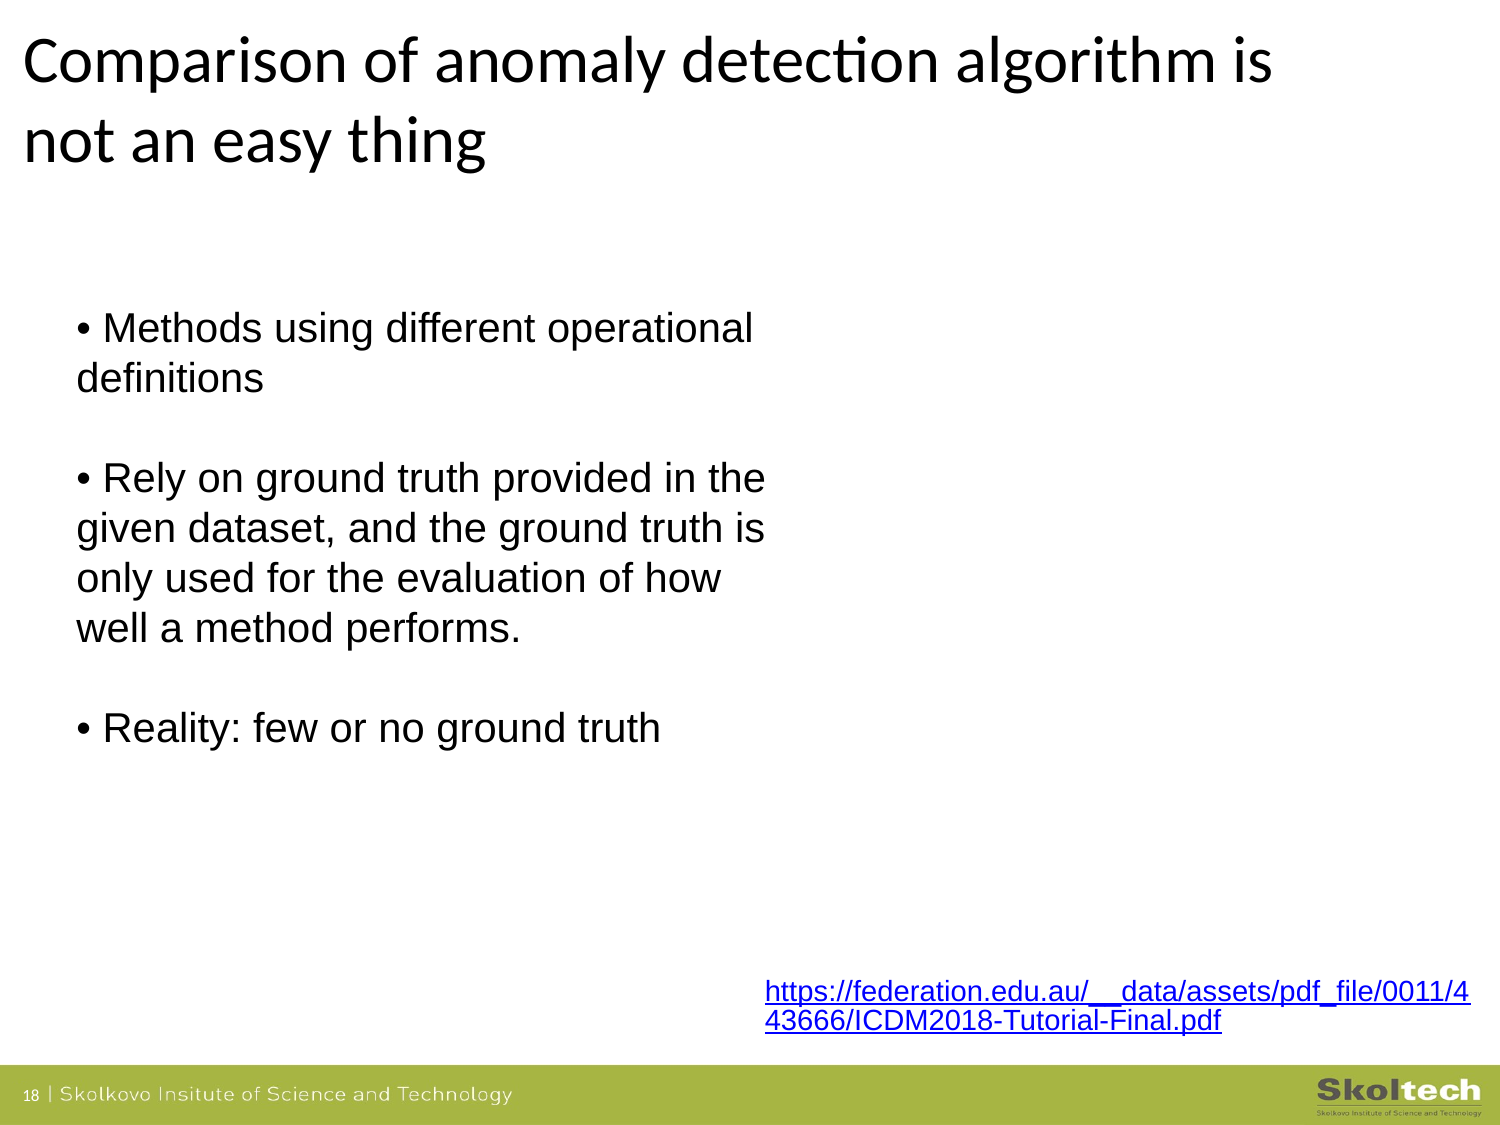

Comparison of anomaly detection algorithm is
not an easy thing
• Methods using different operational definitions

• Rely on ground truth provided in the given dataset, and the ground truth is only used for the evaluation of how well a method performs.

• Reality: few or no ground truth

https://federation.edu.au/__data/assets/pdf_file/0011/443666/ICDM2018-Tutorial-Final.pdf